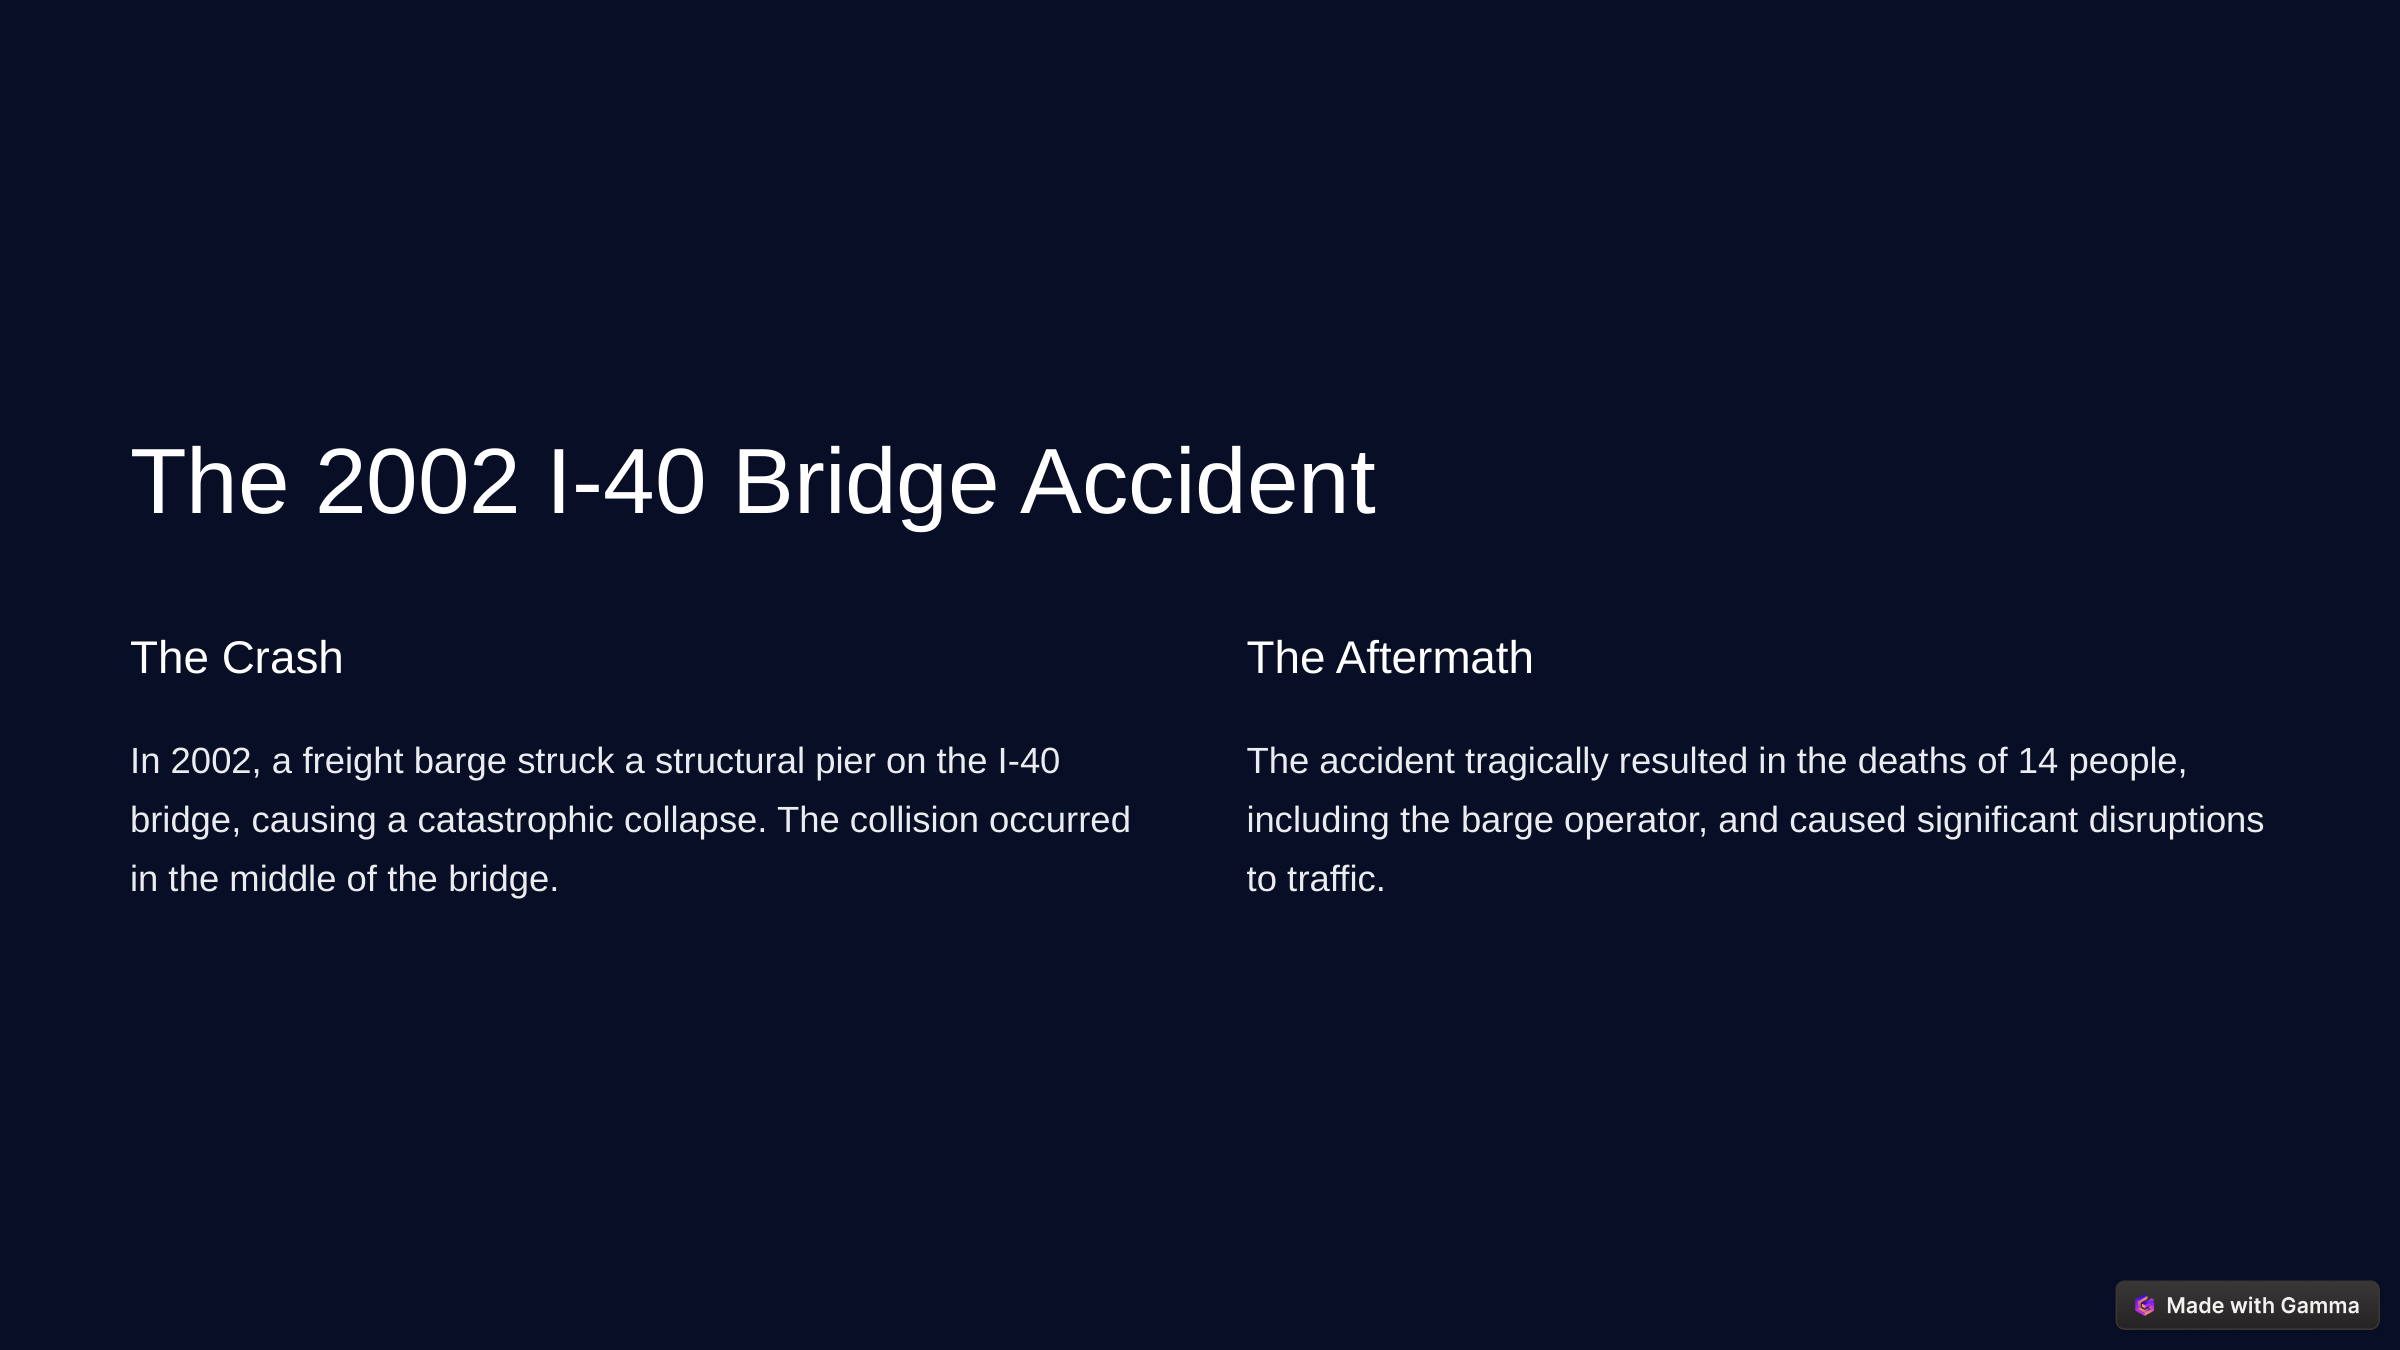

The 2002 I-40 Bridge Accident
The Crash
The Aftermath
In 2002, a freight barge struck a structural pier on the I-40 bridge, causing a catastrophic collapse. The collision occurred in the middle of the bridge.
The accident tragically resulted in the deaths of 14 people, including the barge operator, and caused significant disruptions to traffic.